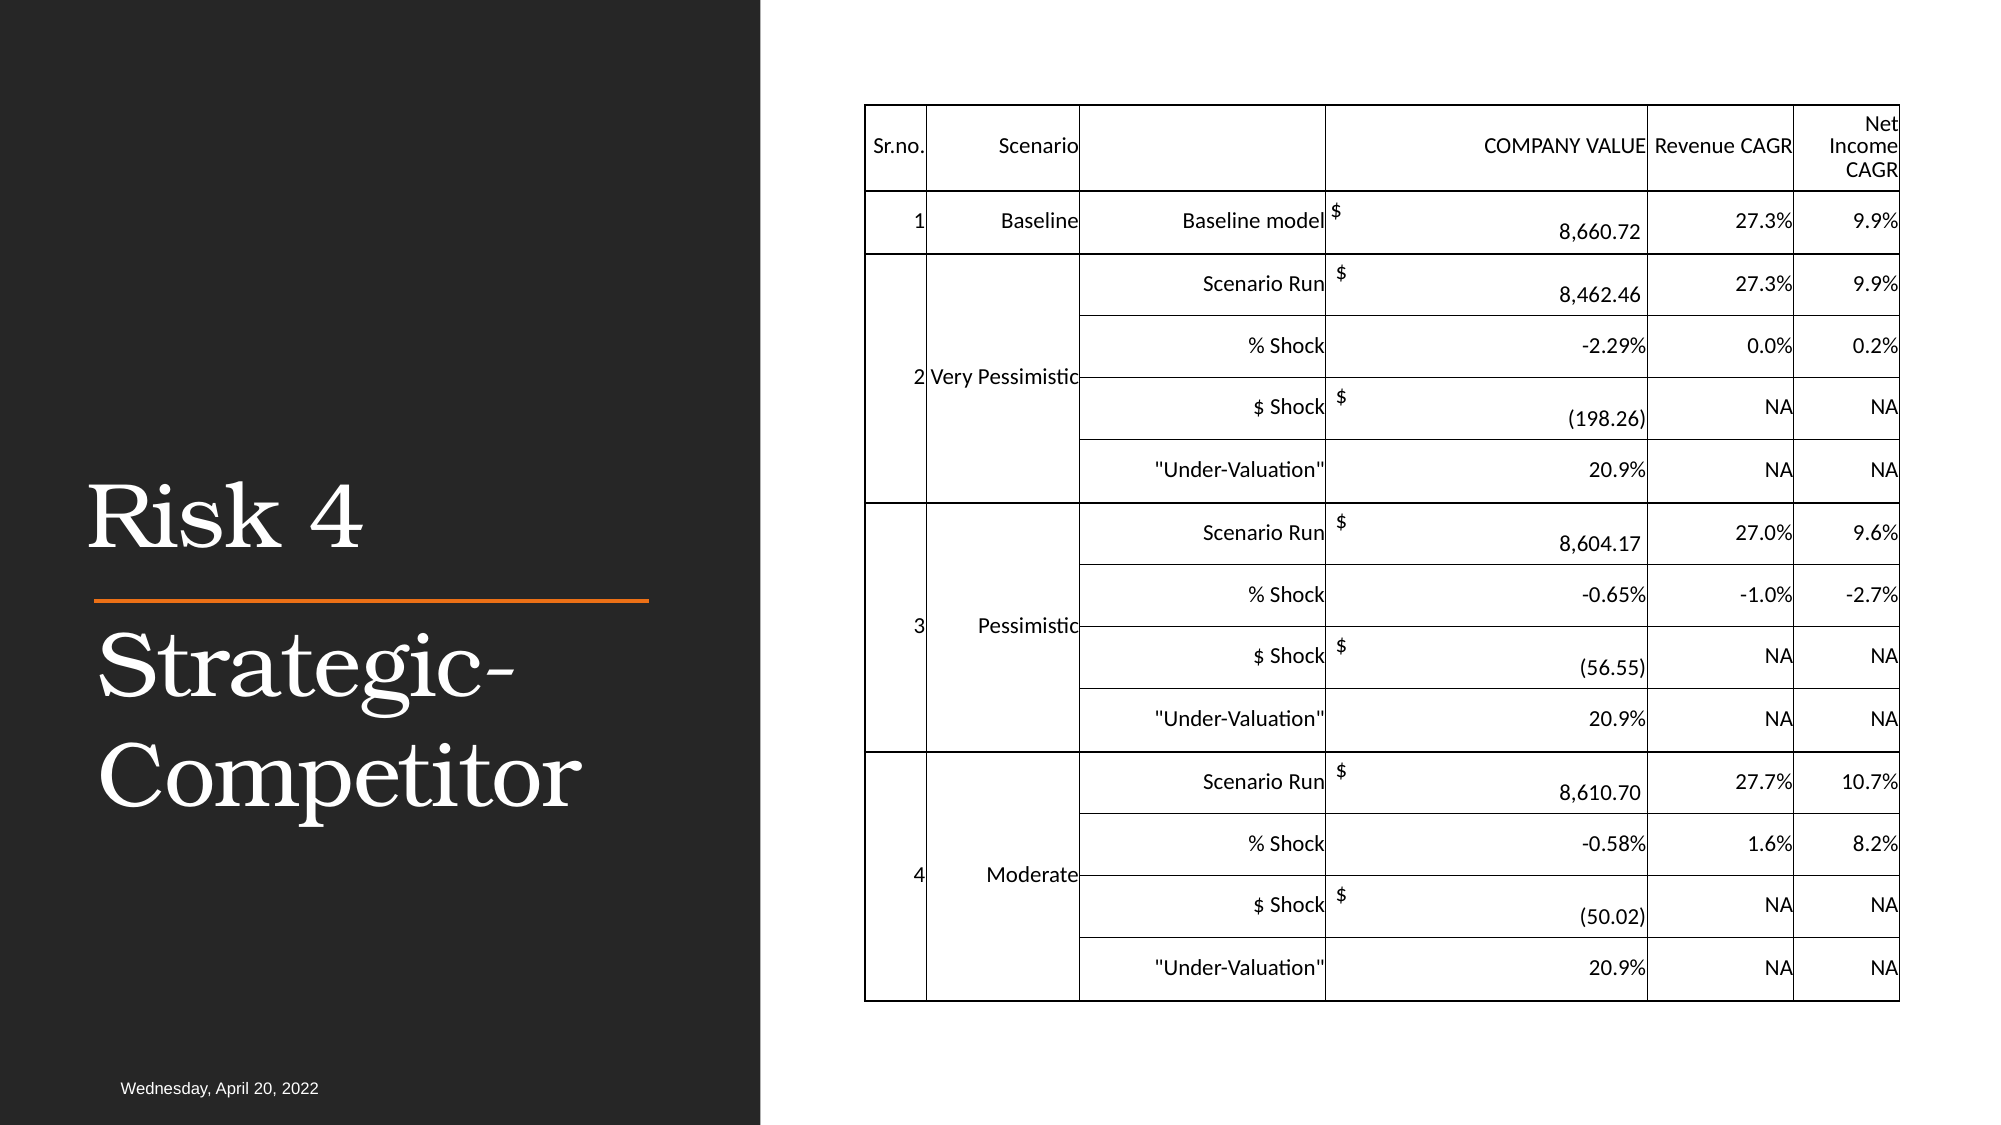

| Sr.no. | Scenario |  | COMPANY VALUE | Revenue CAGR | Net Income CAGR |
| --- | --- | --- | --- | --- | --- |
| 1 | Baseline | Baseline model | $ 8,660.72 | 27.3% | 9.9% |
| 2 | Very Pessimistic | Scenario Run | $ 8,462.46 | 27.3% | 9.9% |
|  |  | % Shock | -2.29% | 0.0% | 0.2% |
|  |  | $ Shock | $ (198.26) | NA | NA |
|  |  | "Under-Valuation" | 20.9% | NA | NA |
| 3 | Pessimistic | Scenario Run | $ 8,604.17 | 27.0% | 9.6% |
|  |  | % Shock | -0.65% | -1.0% | -2.7% |
|  |  | $ Shock | $ (56.55) | NA | NA |
|  |  | "Under-Valuation" | 20.9% | NA | NA |
| 4 | Moderate | Scenario Run | $ 8,610.70 | 27.7% | 10.7% |
|  |  | % Shock | -0.58% | 1.6% | 8.2% |
|  |  | $ Shock | $ (50.02) | NA | NA |
|  |  | "Under-Valuation" | 20.9% | NA | NA |
# Risk 4
Strategic-Competitor

Wednesday, April 20, 2022
8